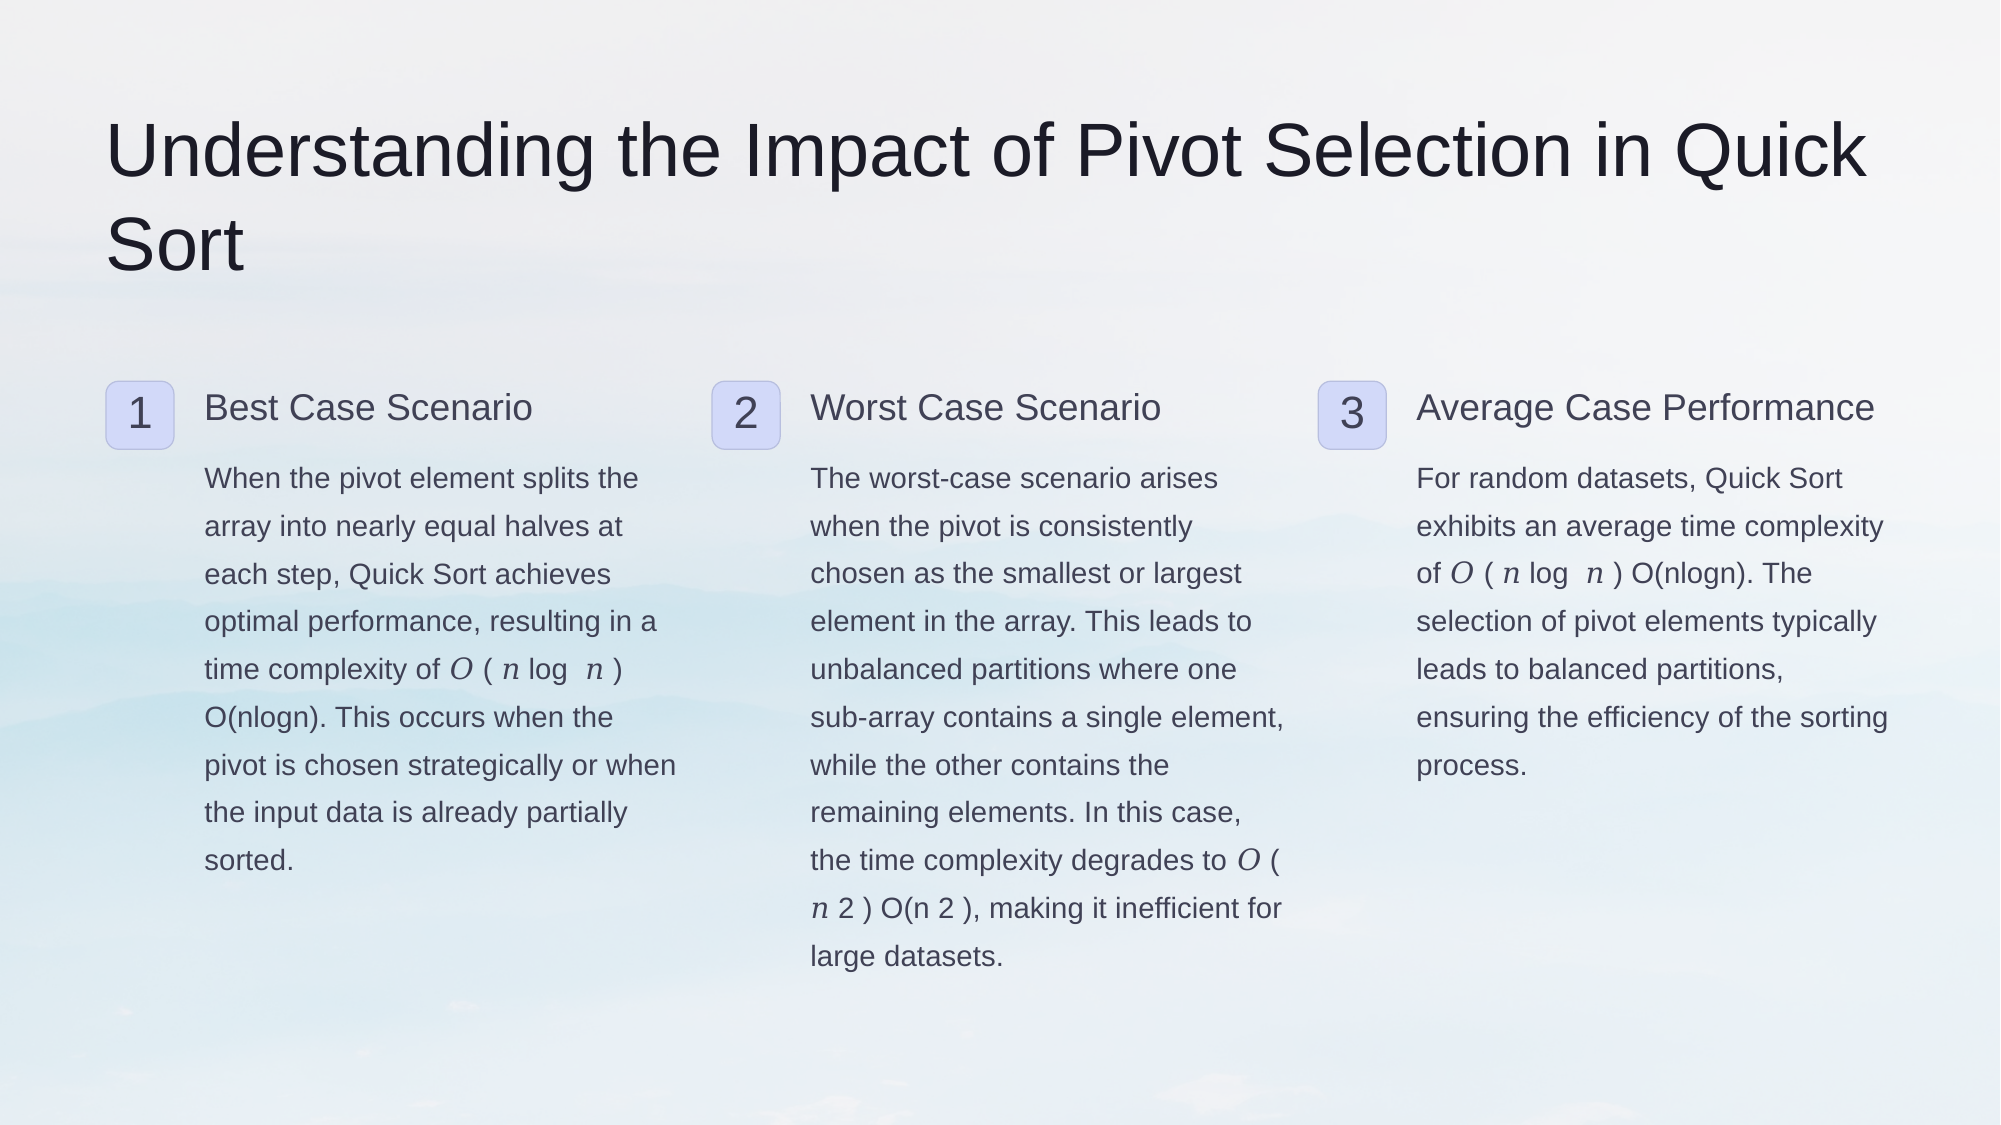

Understanding the Impact of Pivot Selection in Quick Sort

Best Case Scenario
Worst Case Scenario
Average Case Performance
1
2
3
When the pivot element splits the array into nearly equal halves at each step, Quick Sort achieves optimal performance, resulting in a time complexity of 𝑂 ( 𝑛 log ⁡ 𝑛 ) O(nlogn). This occurs when the pivot is chosen strategically or when the input data is already partially sorted.
The worst-case scenario arises when the pivot is consistently chosen as the smallest or largest element in the array. This leads to unbalanced partitions where one sub-array contains a single element, while the other contains the remaining elements. In this case, the time complexity degrades to 𝑂 ( 𝑛 2 ) O(n 2 ), making it inefficient for large datasets.
For random datasets, Quick Sort exhibits an average time complexity of 𝑂 ( 𝑛 log ⁡ 𝑛 ) O(nlogn). The selection of pivot elements typically leads to balanced partitions, ensuring the efficiency of the sorting process.